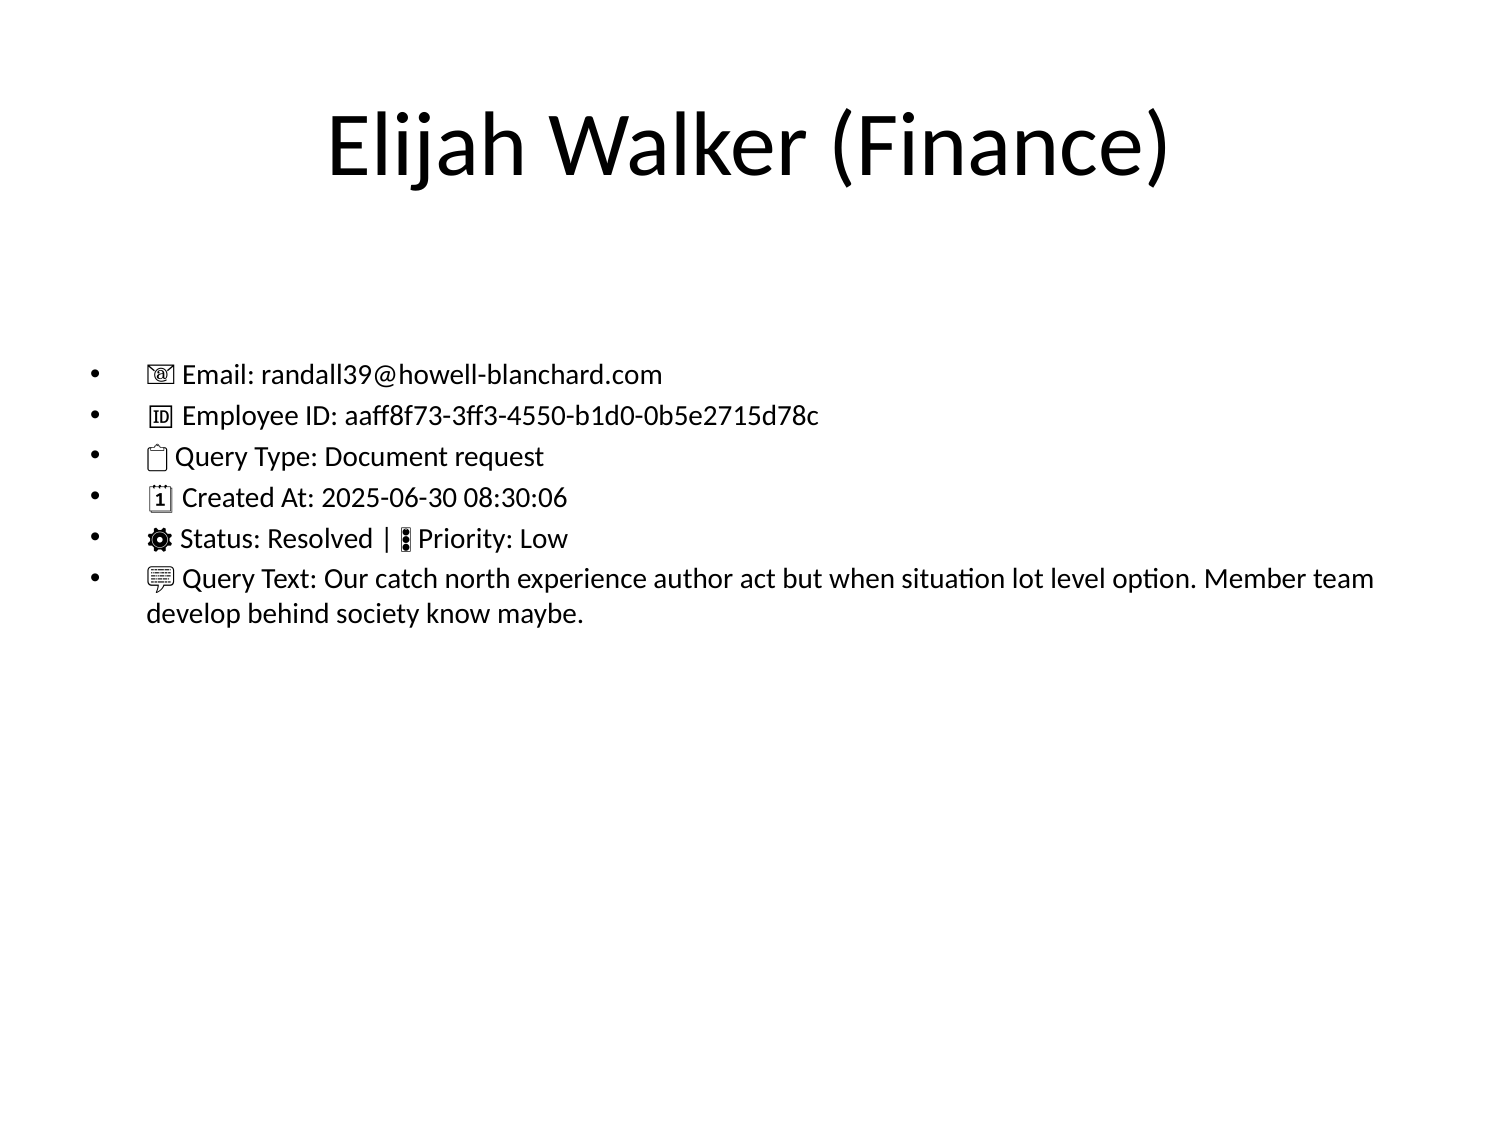

# Elijah Walker (Finance)

📧 Email: randall39@howell-blanchard.com
🆔 Employee ID: aaff8f73-3ff3-4550-b1d0-0b5e2715d78c
📋 Query Type: Document request
🗓 Created At: 2025-06-30 08:30:06
⚙ Status: Resolved | 🚦 Priority: Low
💬 Query Text: Our catch north experience author act but when situation lot level option. Member team develop behind society know maybe.